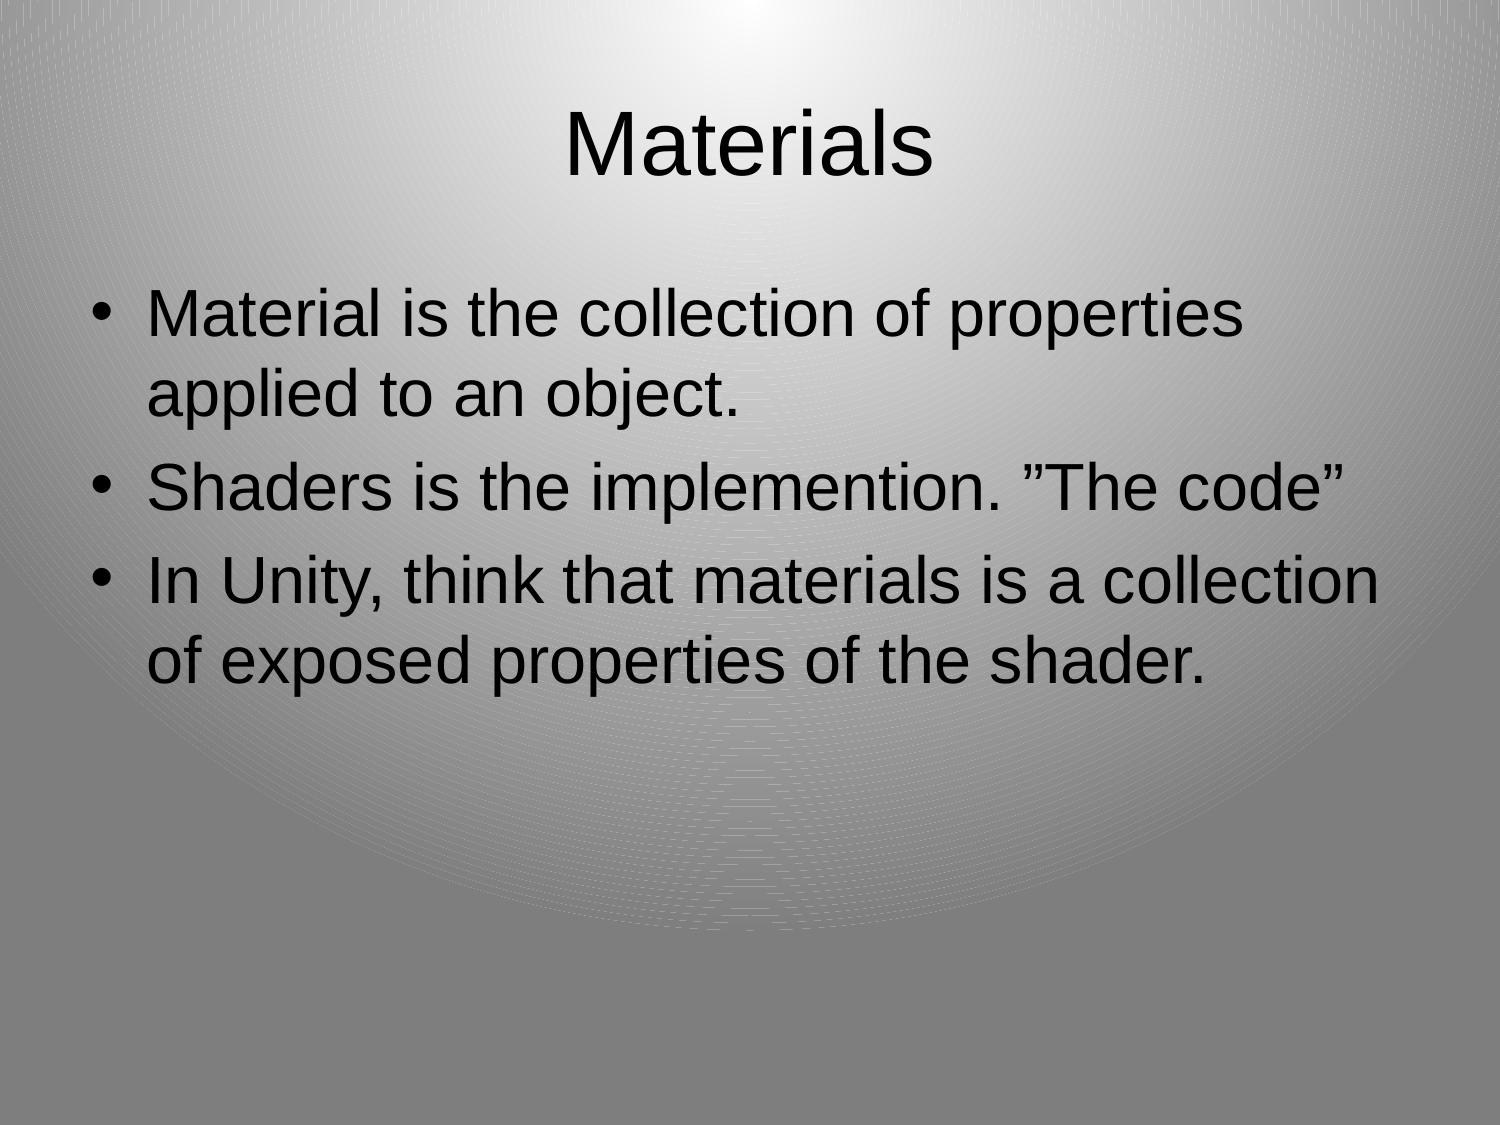

# Materials
Material is the collection of properties applied to an object.
Shaders is the implemention. ”The code”
In Unity, think that materials is a collection of exposed properties of the shader.